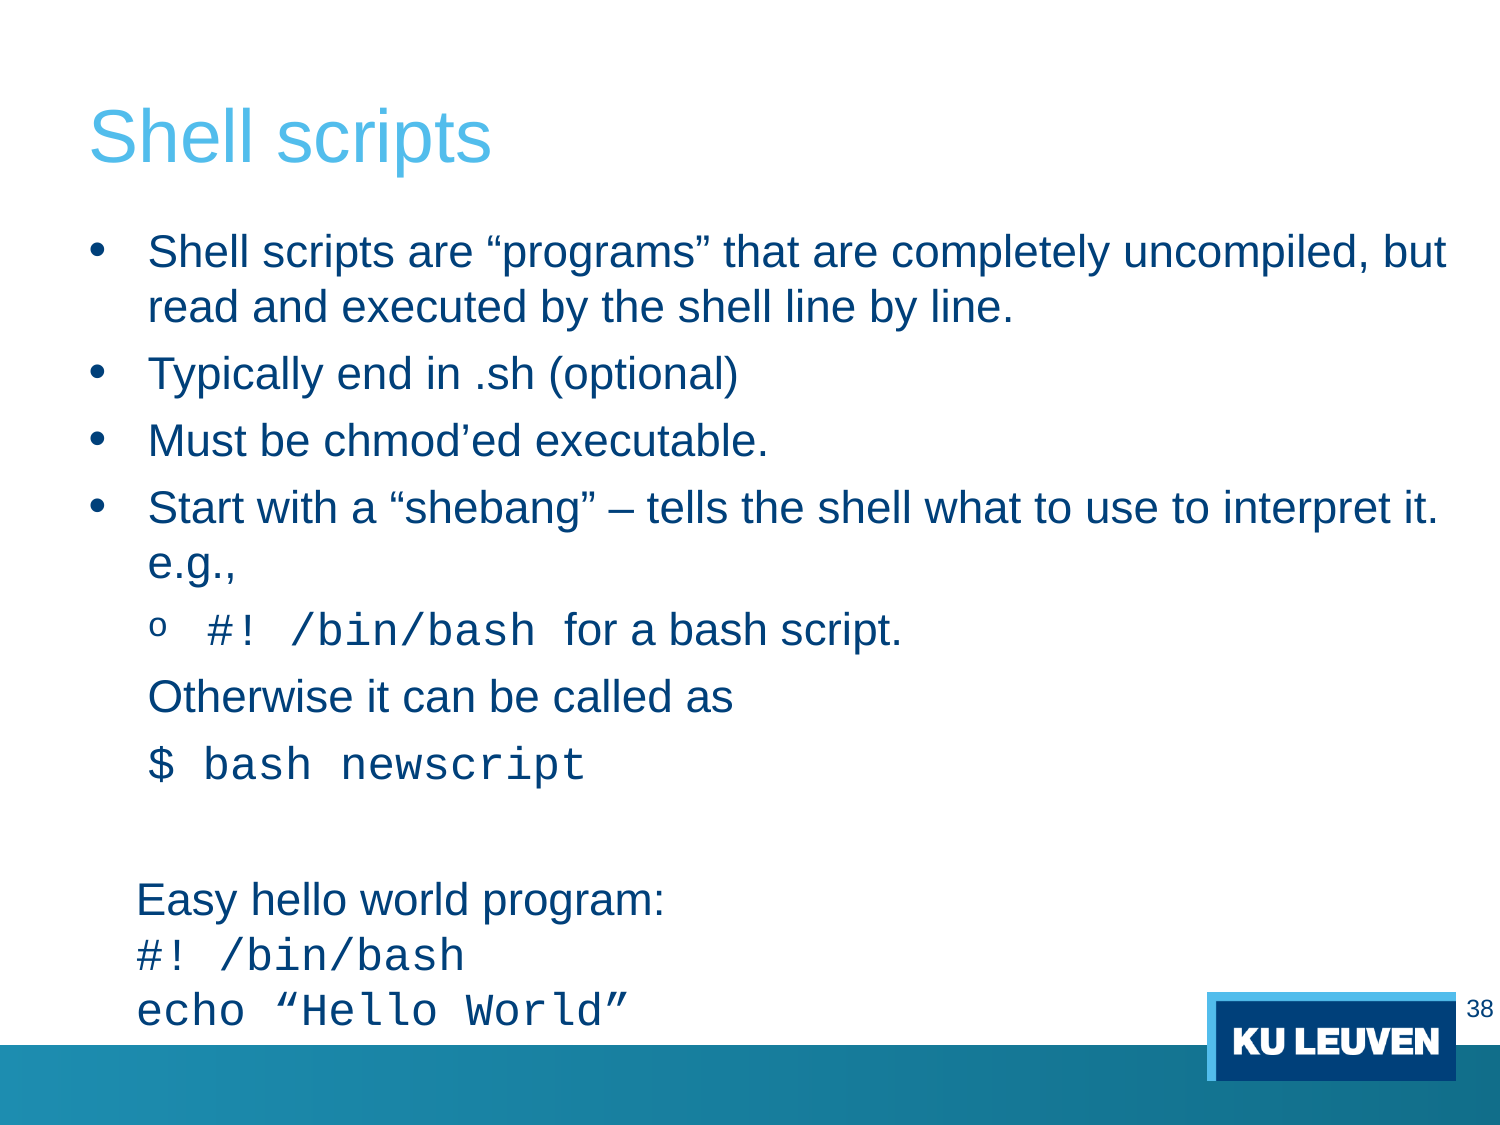

# Shell scripts
Shell scripts are “programs” that are completely uncompiled, but read and executed by the shell line by line.
Typically end in .sh (optional)
Must be chmod’ed executable.
Start with a “shebang” – tells the shell what to use to interpret it.  e.g.,
#! /bin/bash for a bash script.
Otherwise it can be called as
$ bash newscript

Easy hello world program:
#! /bin/bash
echo “Hello World”
38